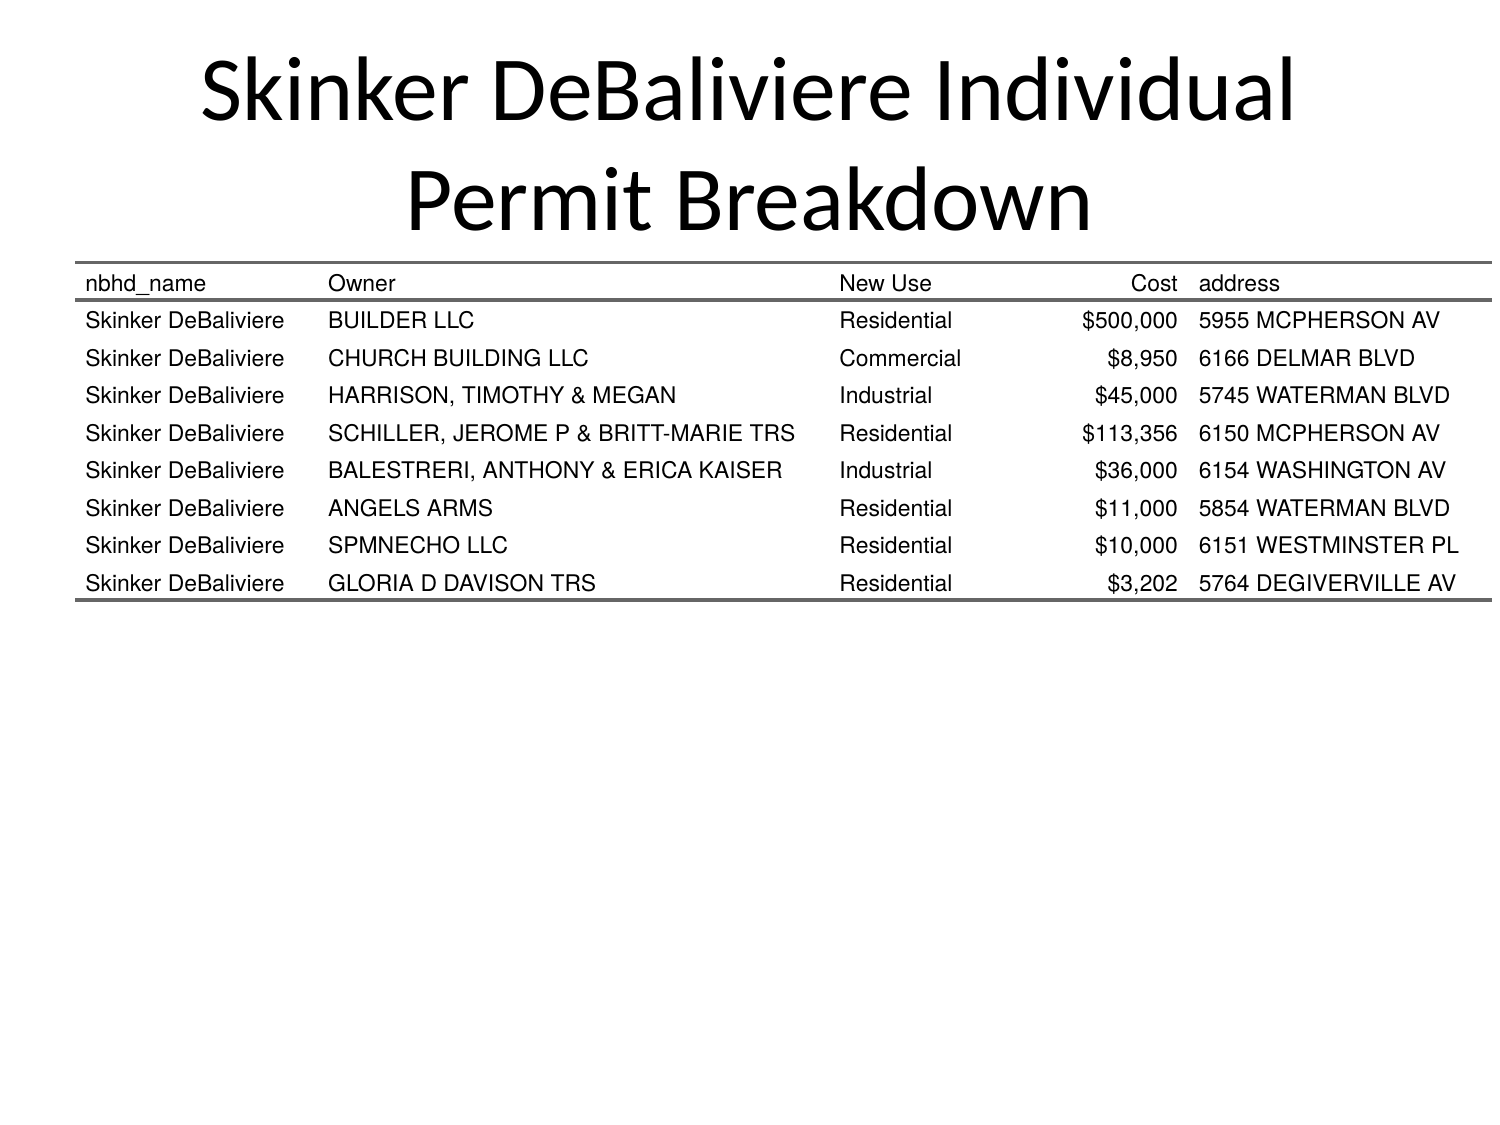

# Skinker DeBaliviere Individual Permit Breakdown
| nbhd\_name | Owner | New Use | Cost | address |
| --- | --- | --- | --- | --- |
| Skinker DeBaliviere | BUILDER LLC | Residential | $500,000 | 5955 MCPHERSON AV |
| Skinker DeBaliviere | CHURCH BUILDING LLC | Commercial | $8,950 | 6166 DELMAR BLVD |
| Skinker DeBaliviere | HARRISON, TIMOTHY & MEGAN | Industrial | $45,000 | 5745 WATERMAN BLVD |
| Skinker DeBaliviere | SCHILLER, JEROME P & BRITT-MARIE TRS | Residential | $113,356 | 6150 MCPHERSON AV |
| Skinker DeBaliviere | BALESTRERI, ANTHONY & ERICA KAISER | Industrial | $36,000 | 6154 WASHINGTON AV |
| Skinker DeBaliviere | ANGELS ARMS | Residential | $11,000 | 5854 WATERMAN BLVD |
| Skinker DeBaliviere | SPMNECHO LLC | Residential | $10,000 | 6151 WESTMINSTER PL |
| Skinker DeBaliviere | GLORIA D DAVISON TRS | Residential | $3,202 | 5764 DEGIVERVILLE AV |